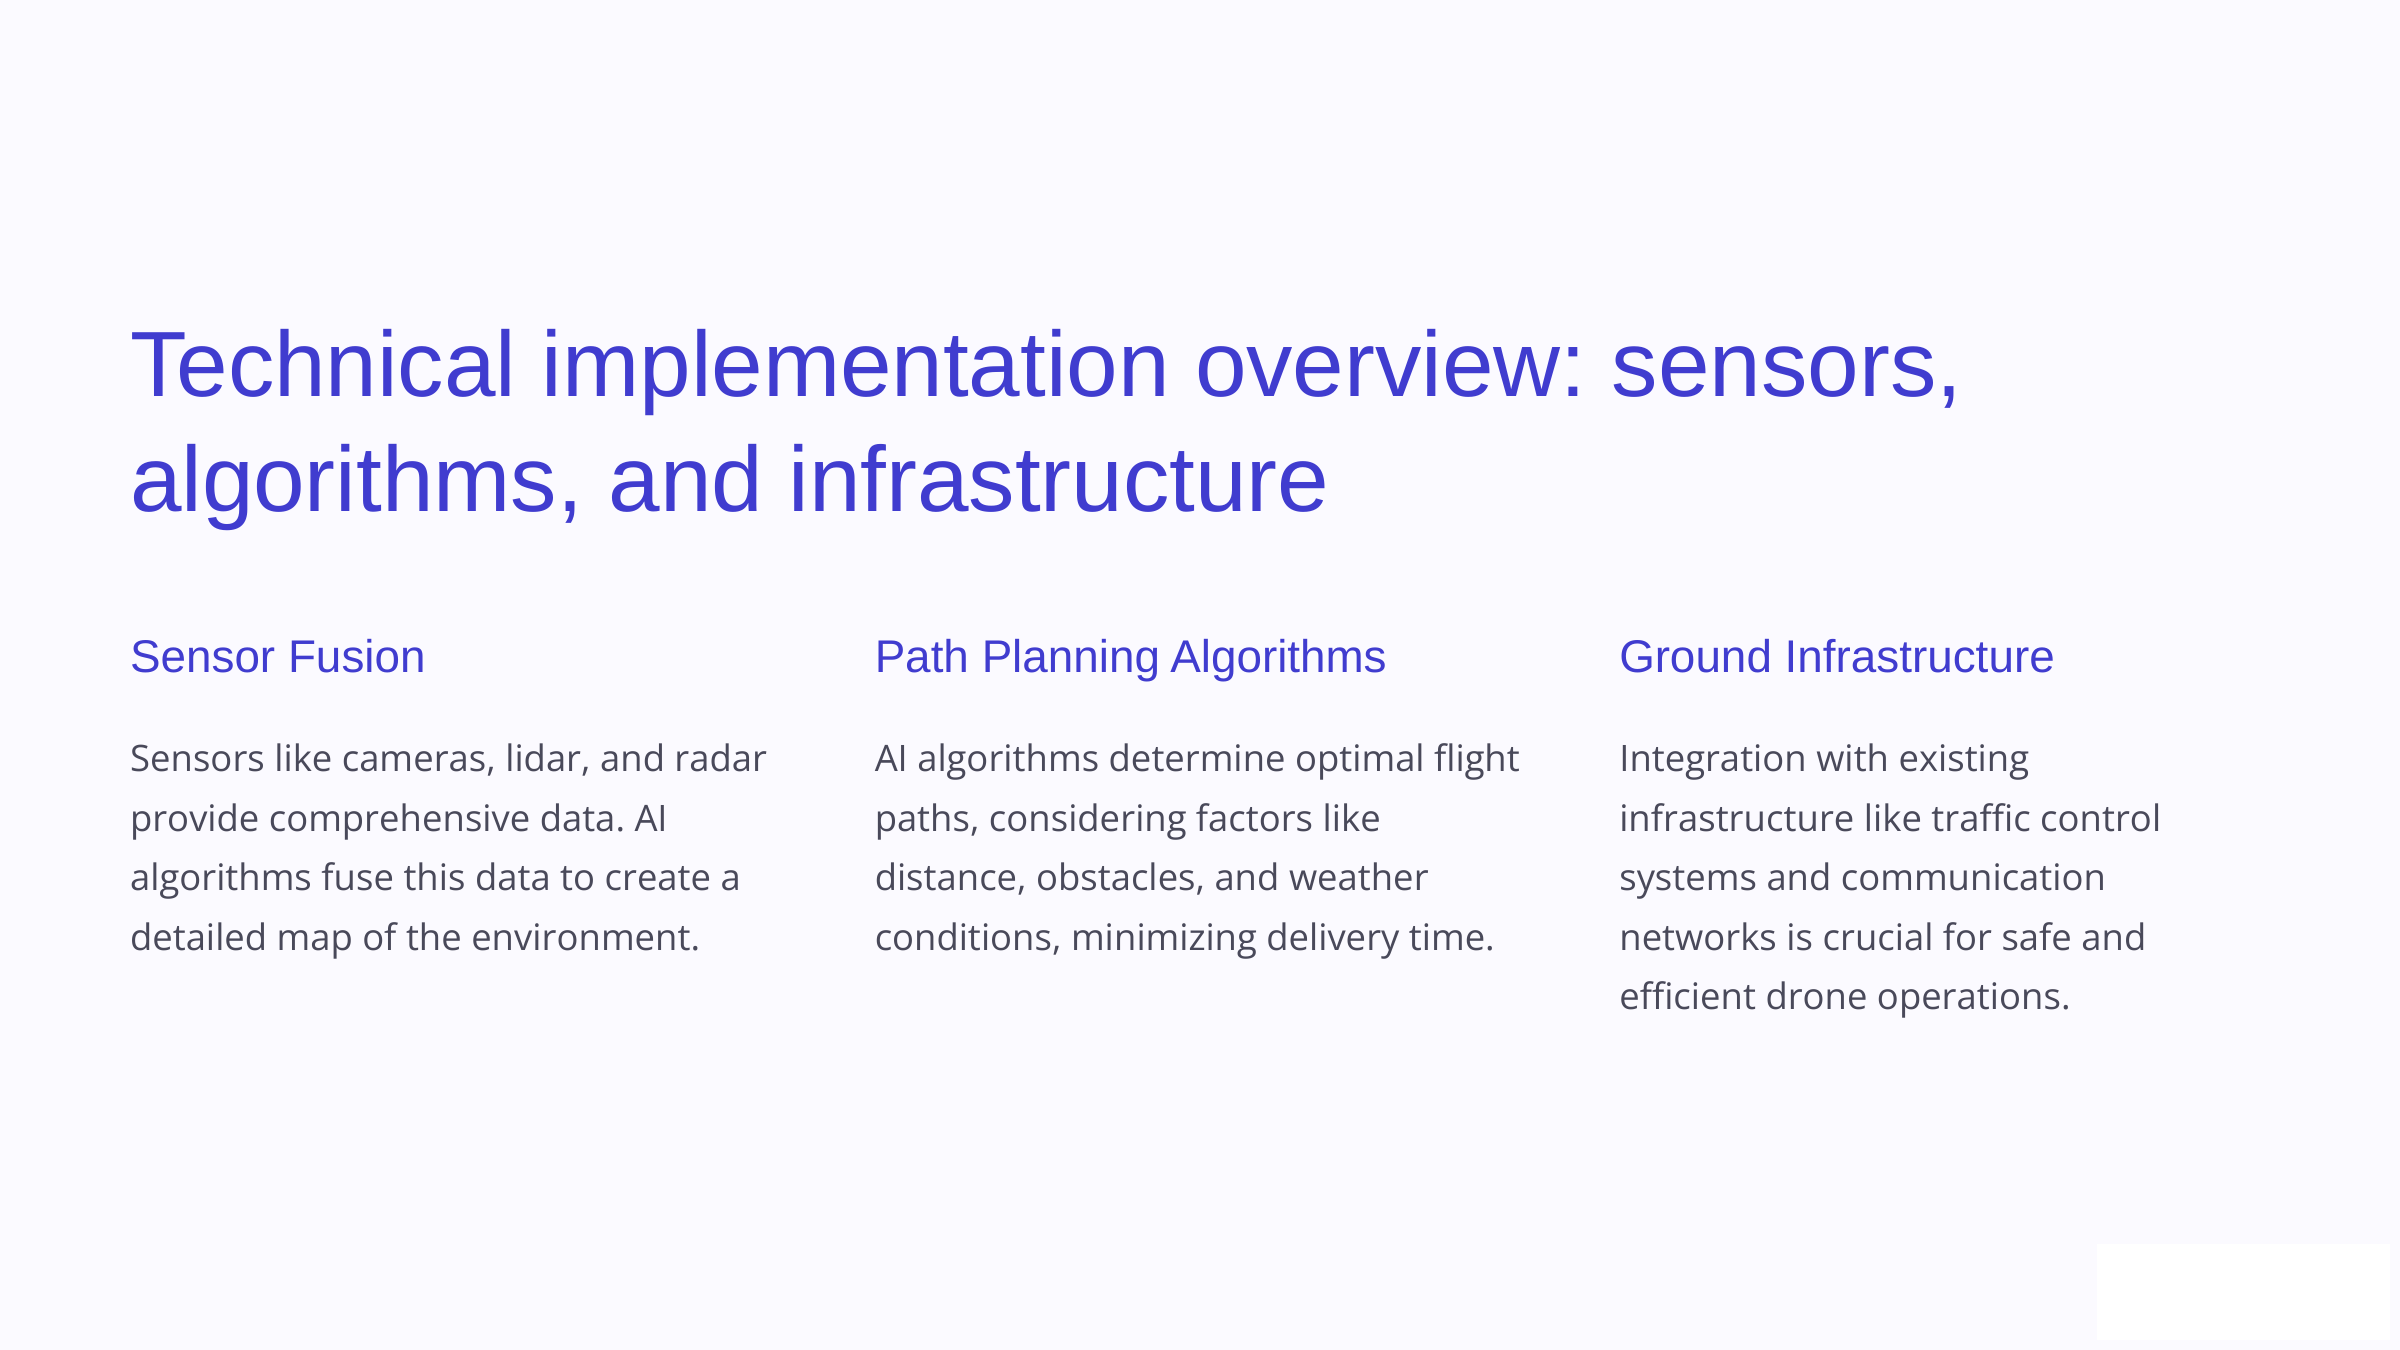

Technical implementation overview: sensors, algorithms, and infrastructure
Sensor Fusion
Path Planning Algorithms
Ground Infrastructure
Sensors like cameras, lidar, and radar provide comprehensive data. AI algorithms fuse this data to create a detailed map of the environment.
AI algorithms determine optimal flight paths, considering factors like distance, obstacles, and weather conditions, minimizing delivery time.
Integration with existing infrastructure like traffic control systems and communication networks is crucial for safe and efficient drone operations.